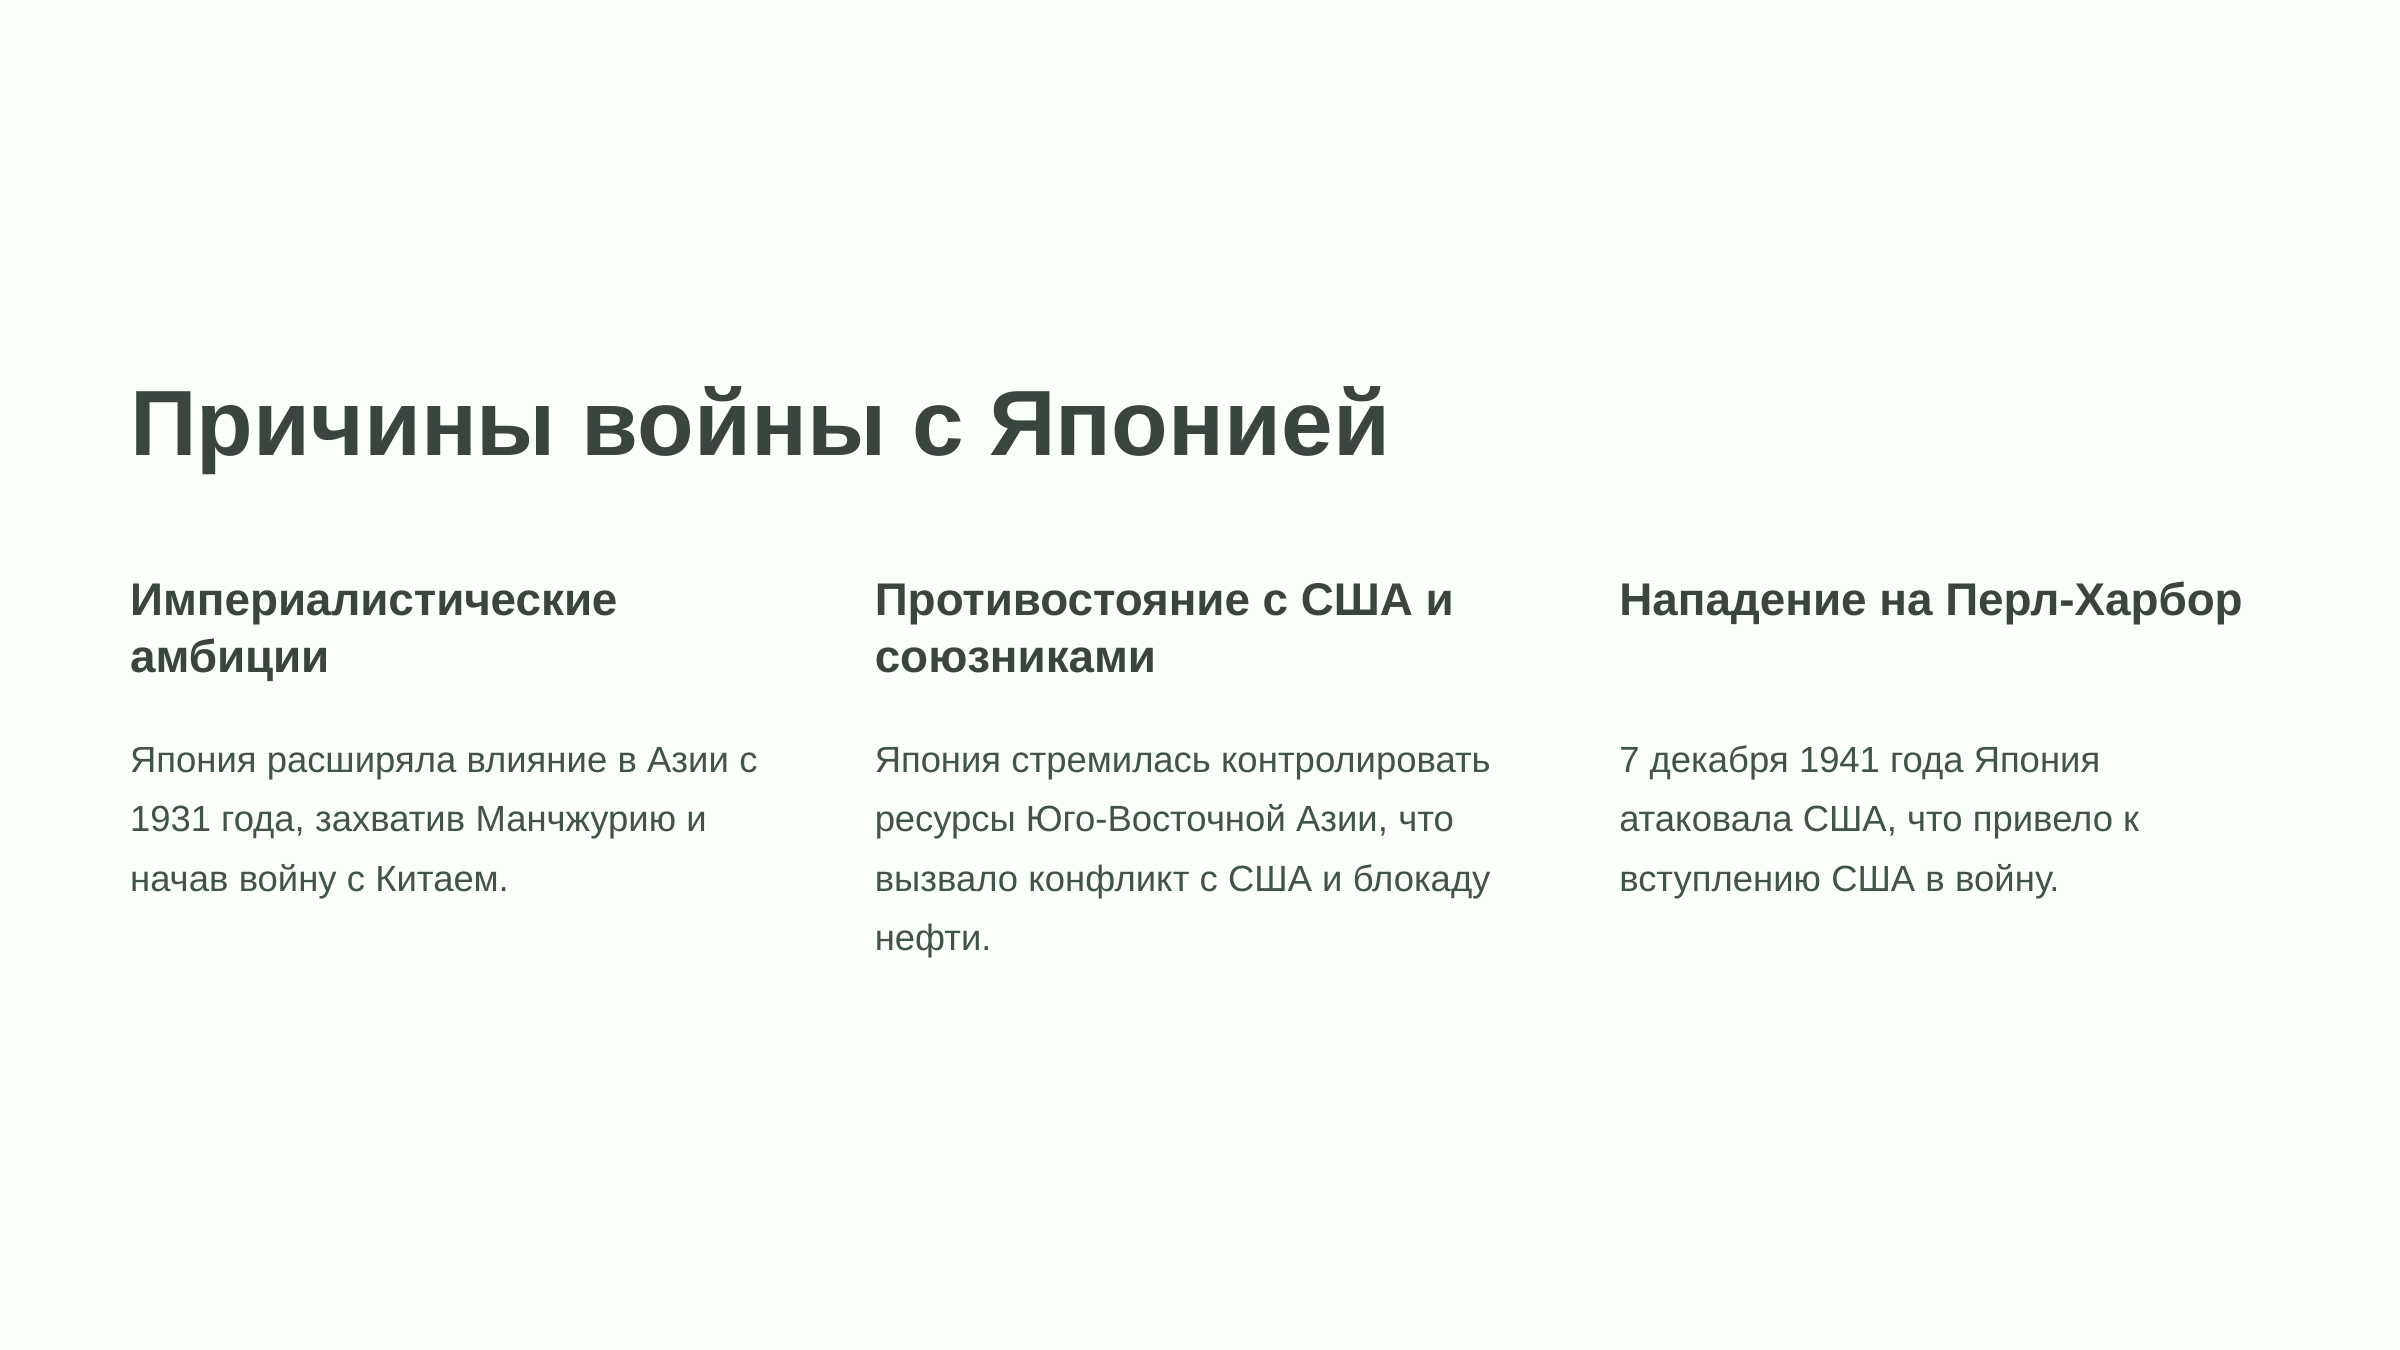

Причины войны с Японией
Империалистические амбиции
Противостояние с США и союзниками
Нападение на Перл-Харбор
Япония расширяла влияние в Азии с 1931 года, захватив Манчжурию и начав войну с Китаем.
Япония стремилась контролировать ресурсы Юго-Восточной Азии, что вызвало конфликт с США и блокаду нефти.
7 декабря 1941 года Япония атаковала США, что привело к вступлению США в войну.